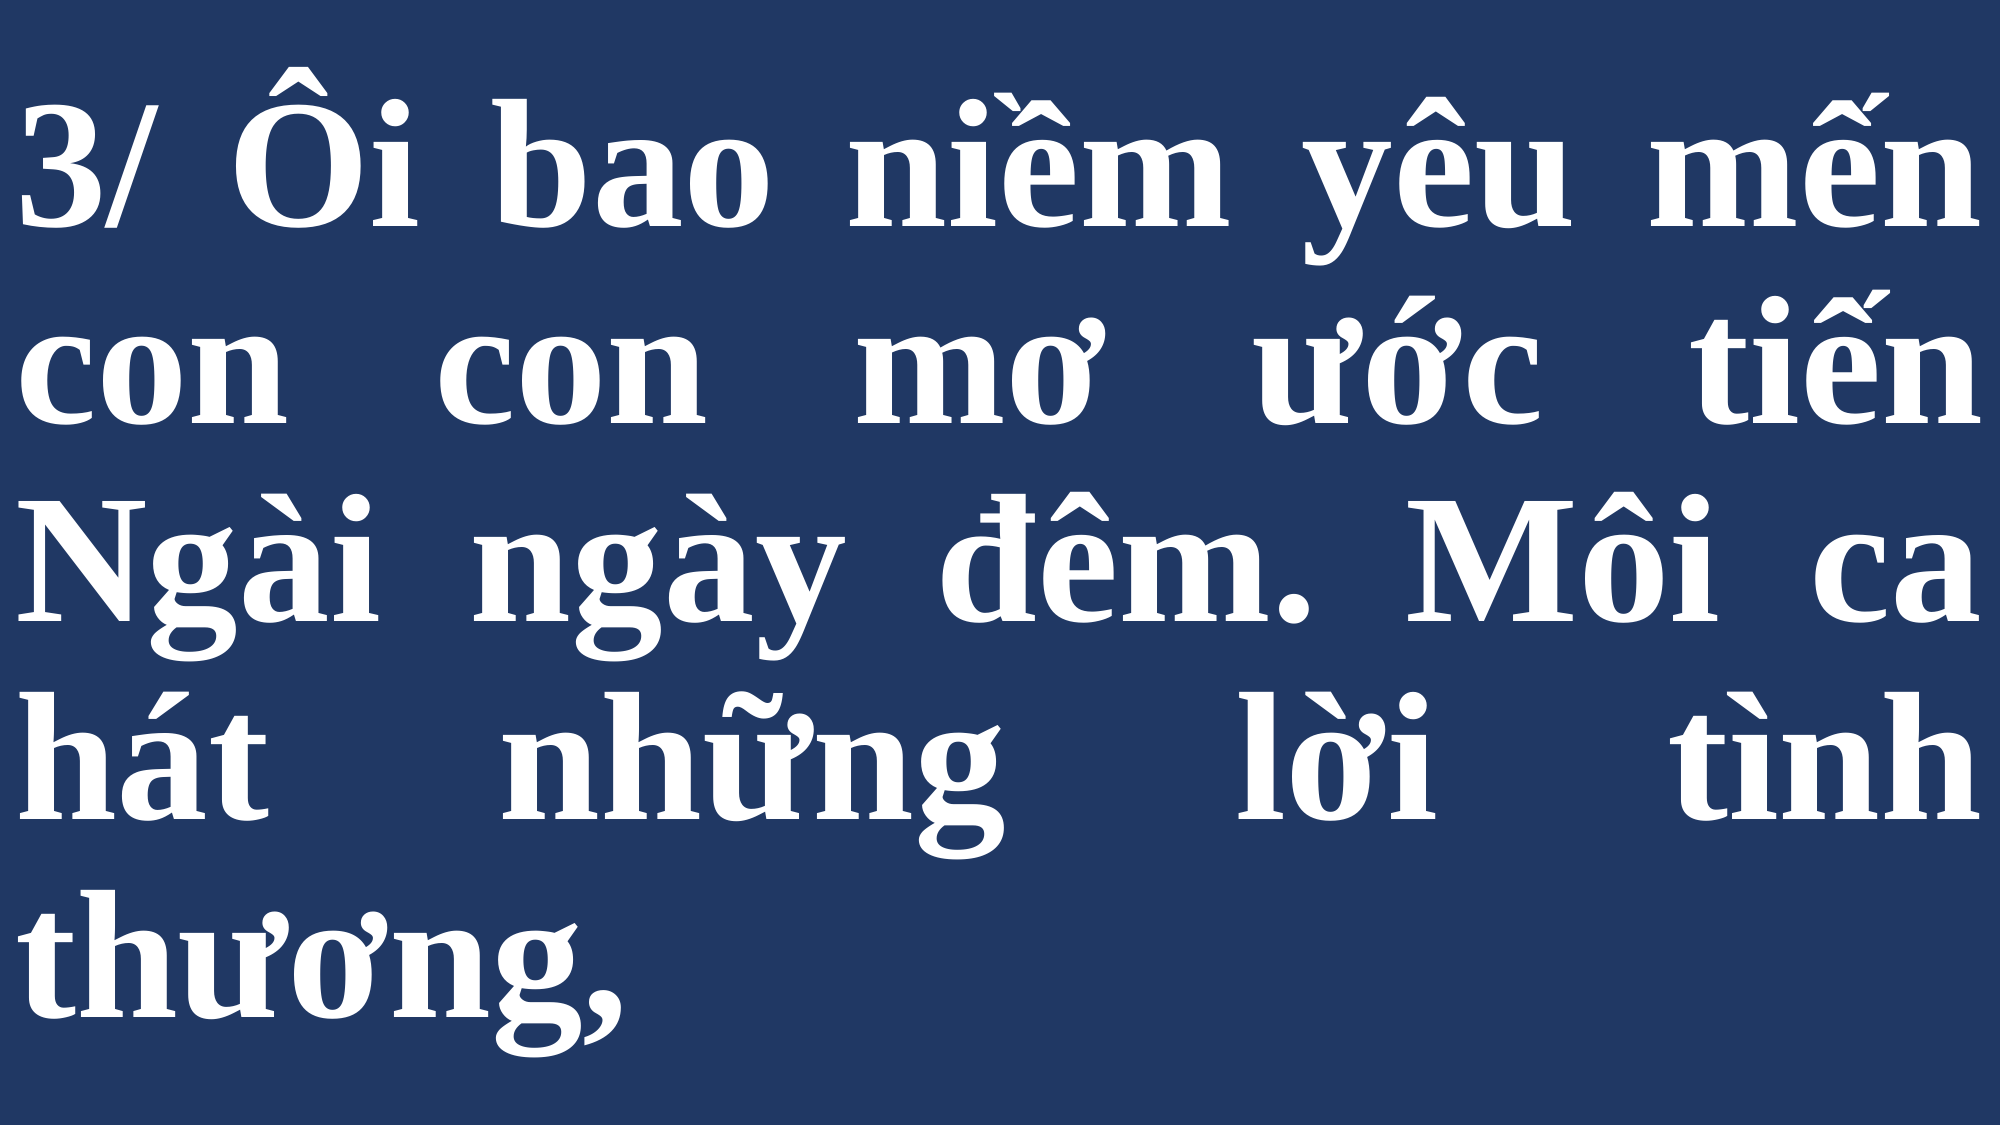

# 3/ Ôi bao niềm yêu mến con con mơ ước tiến Ngài ngày đêm. Môi ca hát những lời tình thương,